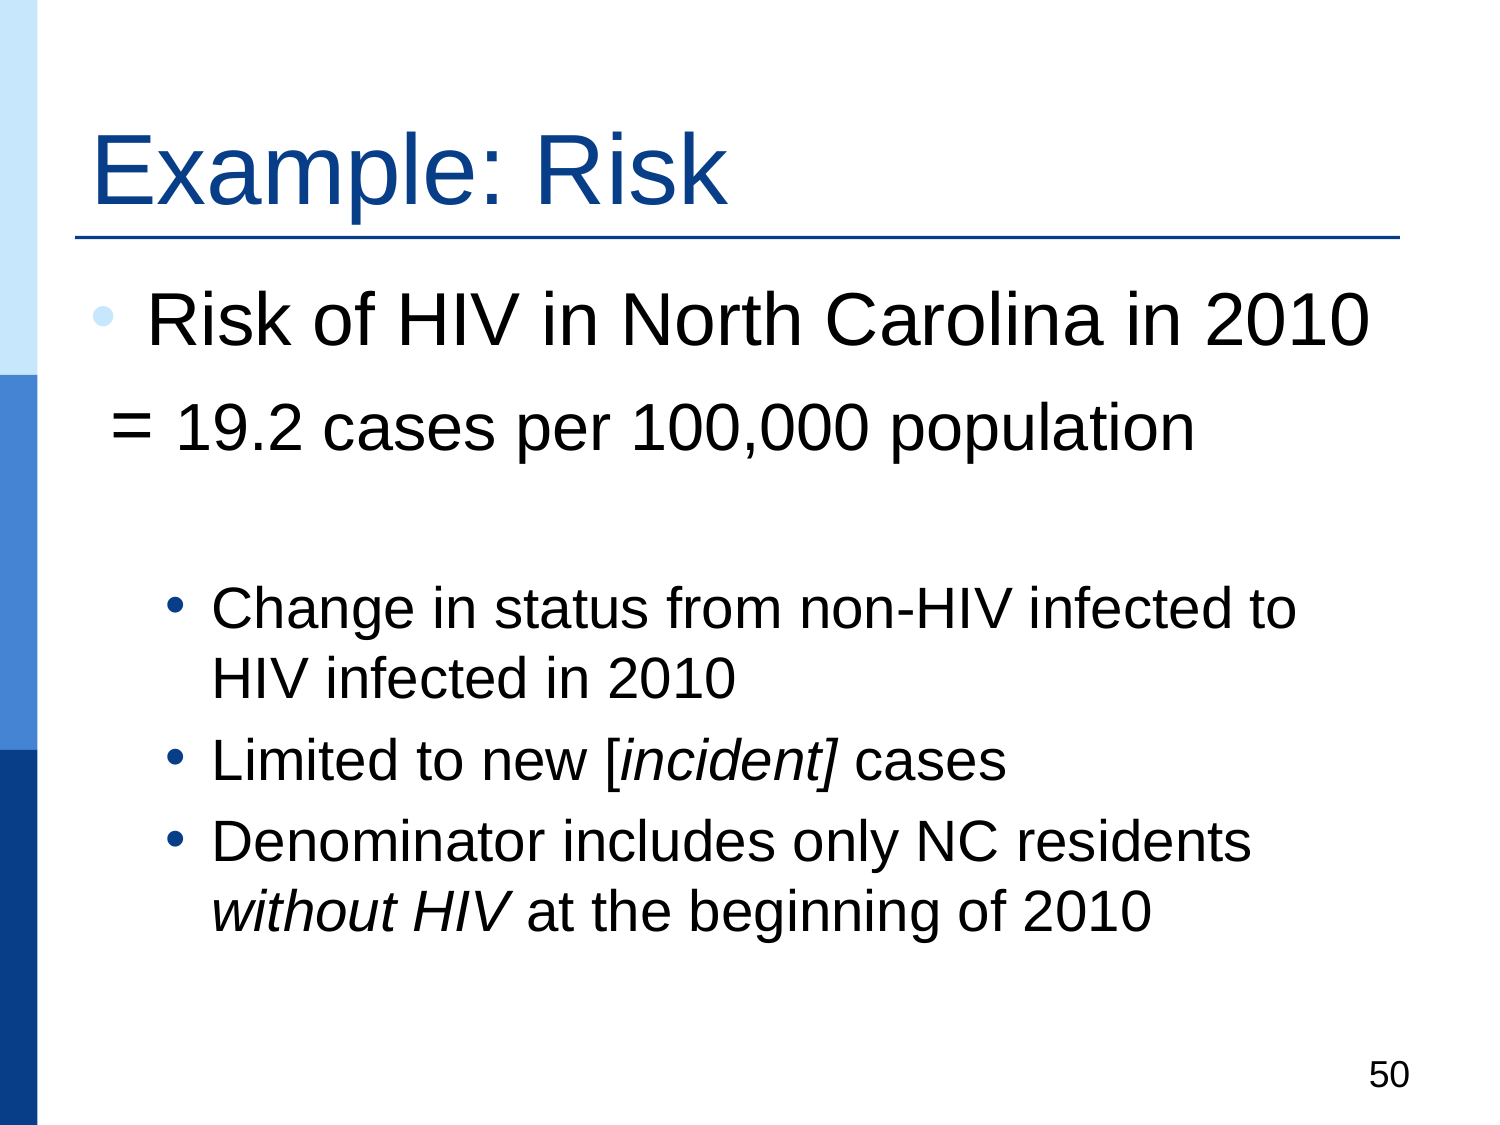

# Example: Risk
Risk of HIV in North Carolina in 2010
 = 19.2 cases per 100,000 population

Change in status from non-HIV infected to HIV infected in 2010
Limited to new [incident] cases
Denominator includes only NC residents without HIV at the beginning of 2010

50